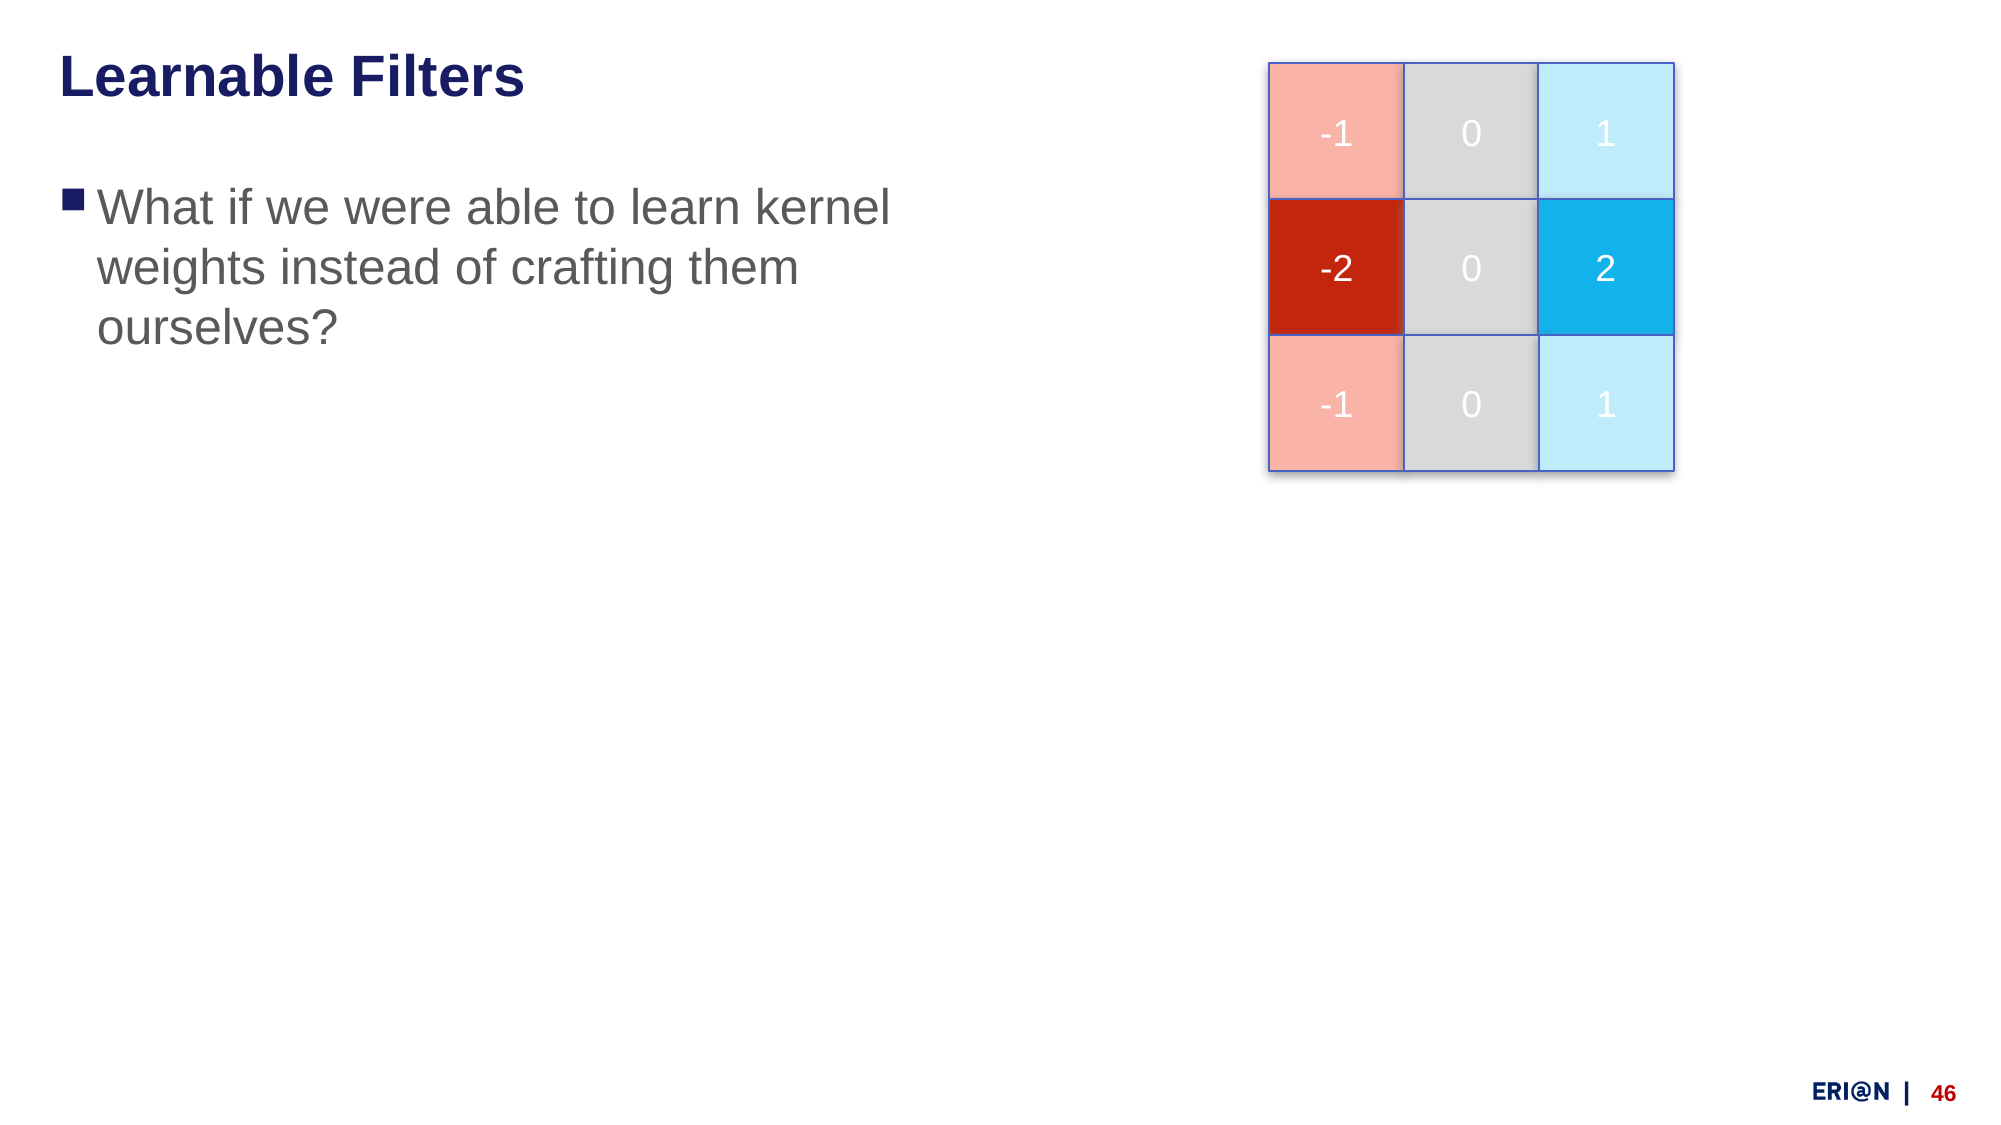

# Learnable Filters
-1
0
1
What if we were able to learn kernel weights instead of crafting them ourselves?
-2
0
2
-1
0
1